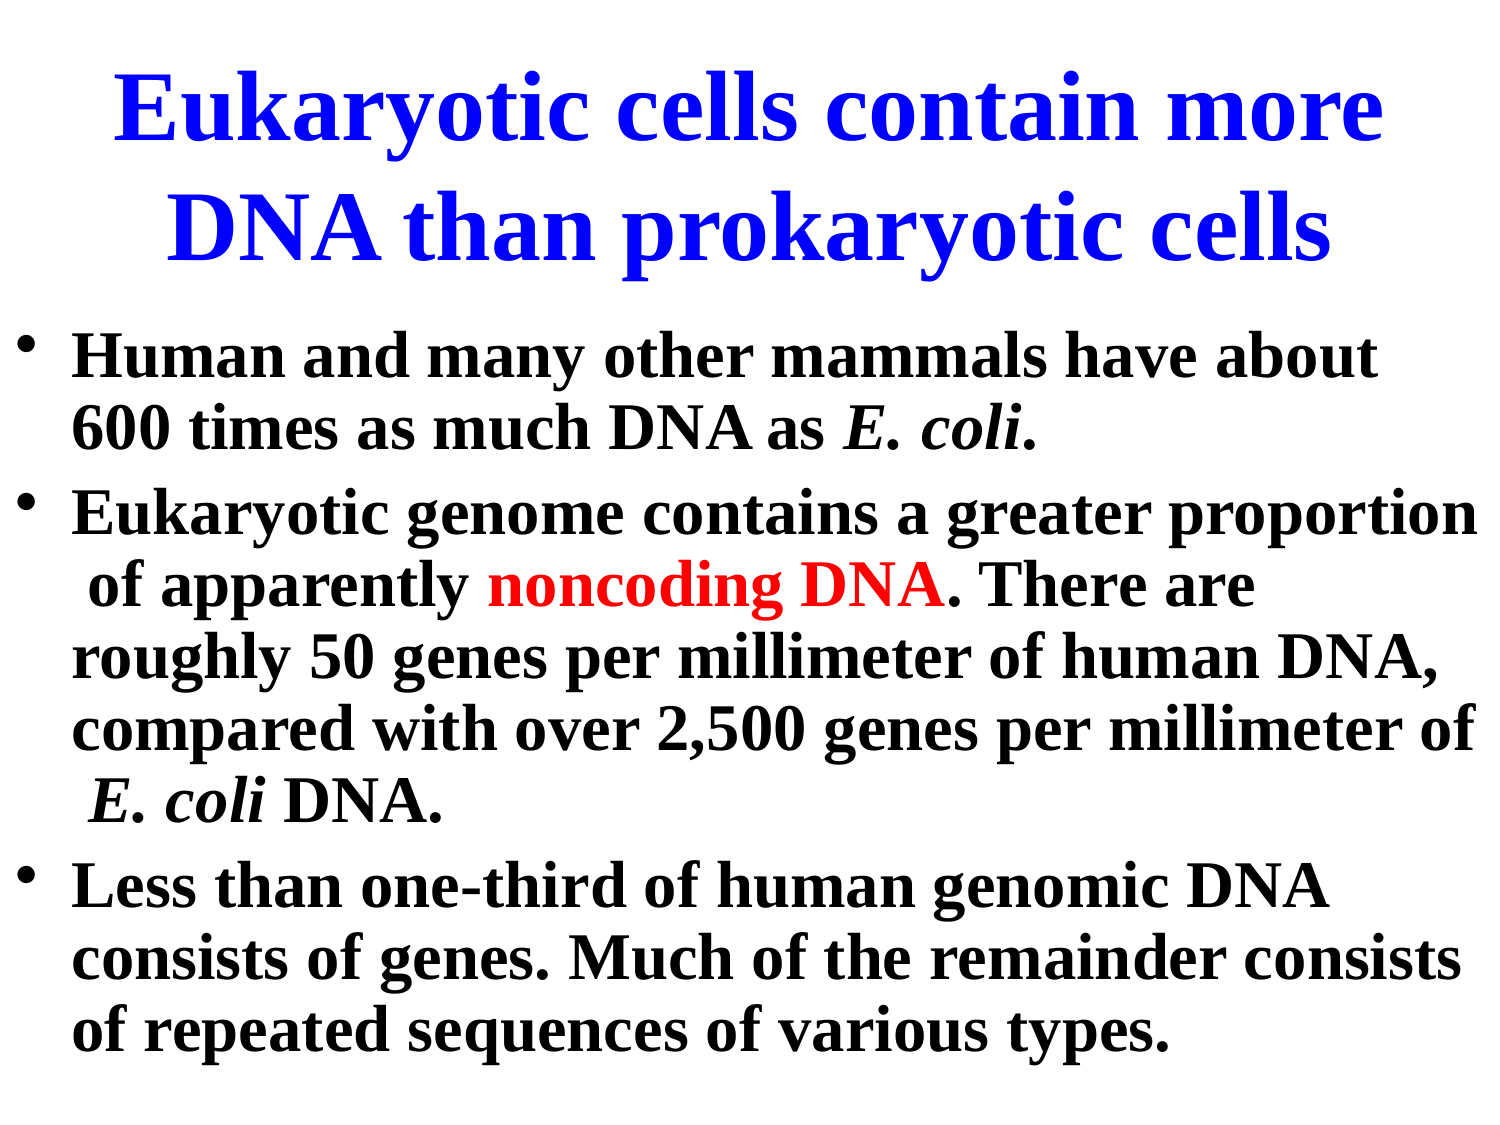

# Eukaryotic cells contain more DNA than prokaryotic cells
Human and many other mammals have about 600 times as much DNA as E. coli.
Eukaryotic genome contains a greater proportion  of apparently noncoding DNA. There are roughly 50 genes per millimeter of human DNA, compared with over 2,500 genes per millimeter of  E. coli DNA.
Less than one-third of human genomic DNA consists of genes. Much of the remainder consists of repeated sequences of various types.